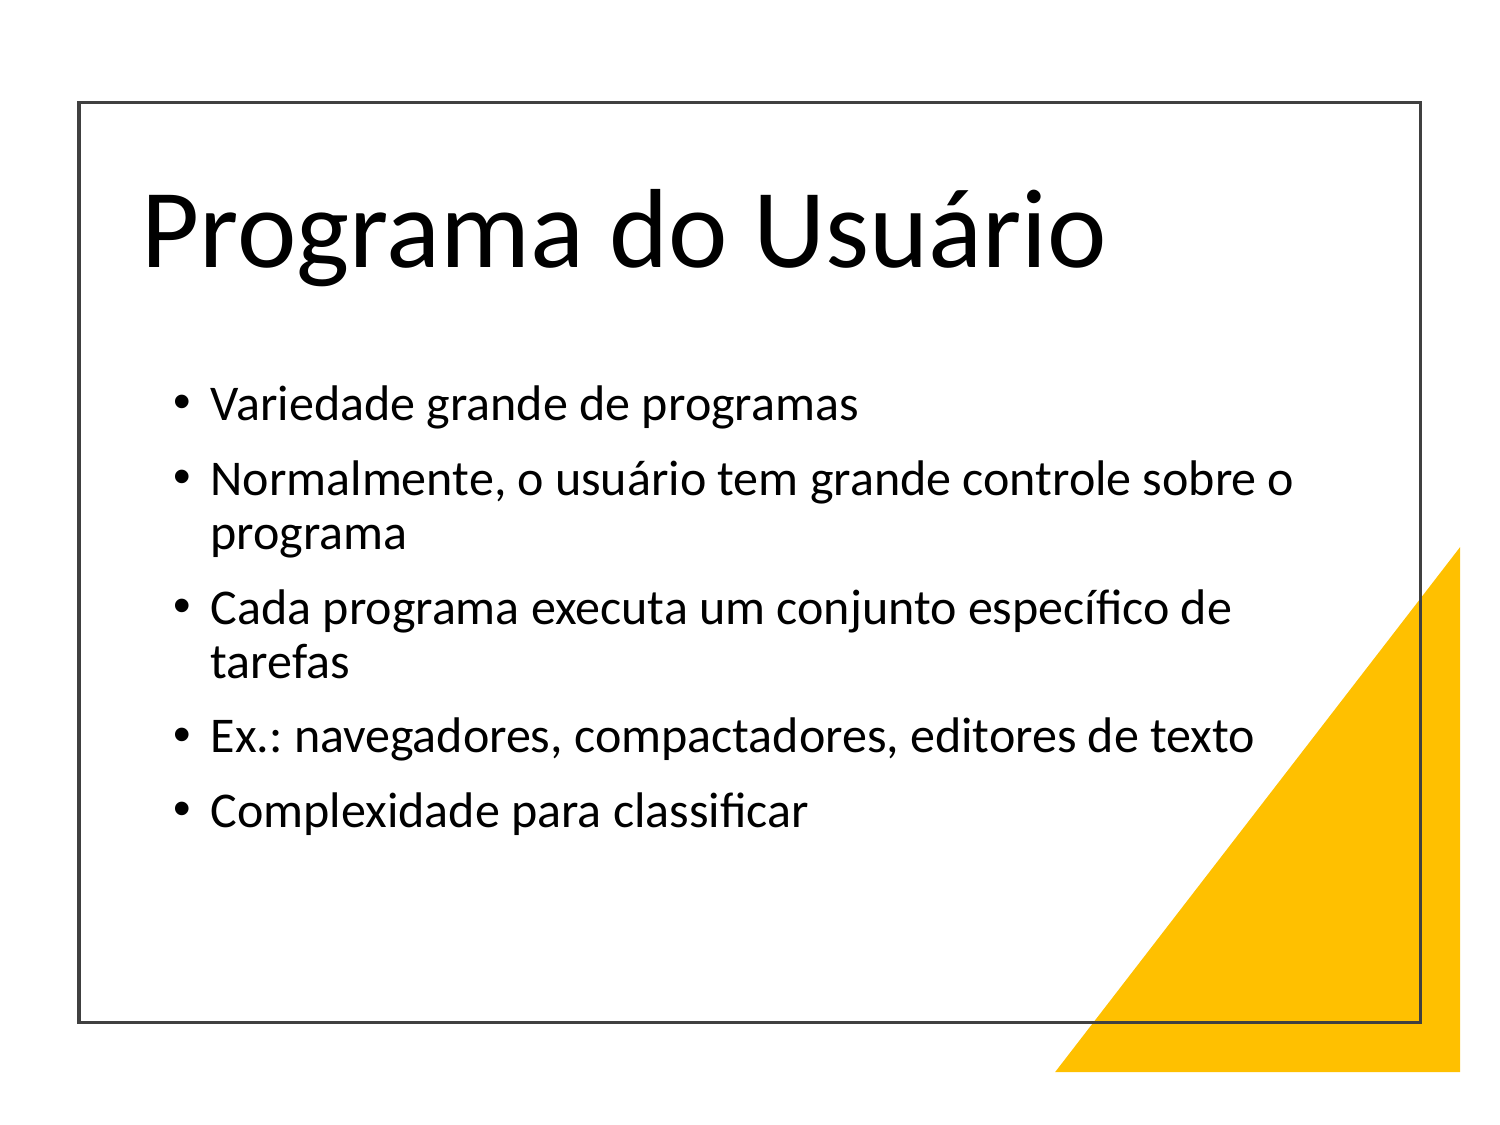

# Programa do Usuário

Variedade grande de programas
Normalmente, o usuário tem grande controle sobre o programa
Cada programa executa um conjunto específico de tarefas
Ex.: navegadores, compactadores, editores de texto
Complexidade para classificar